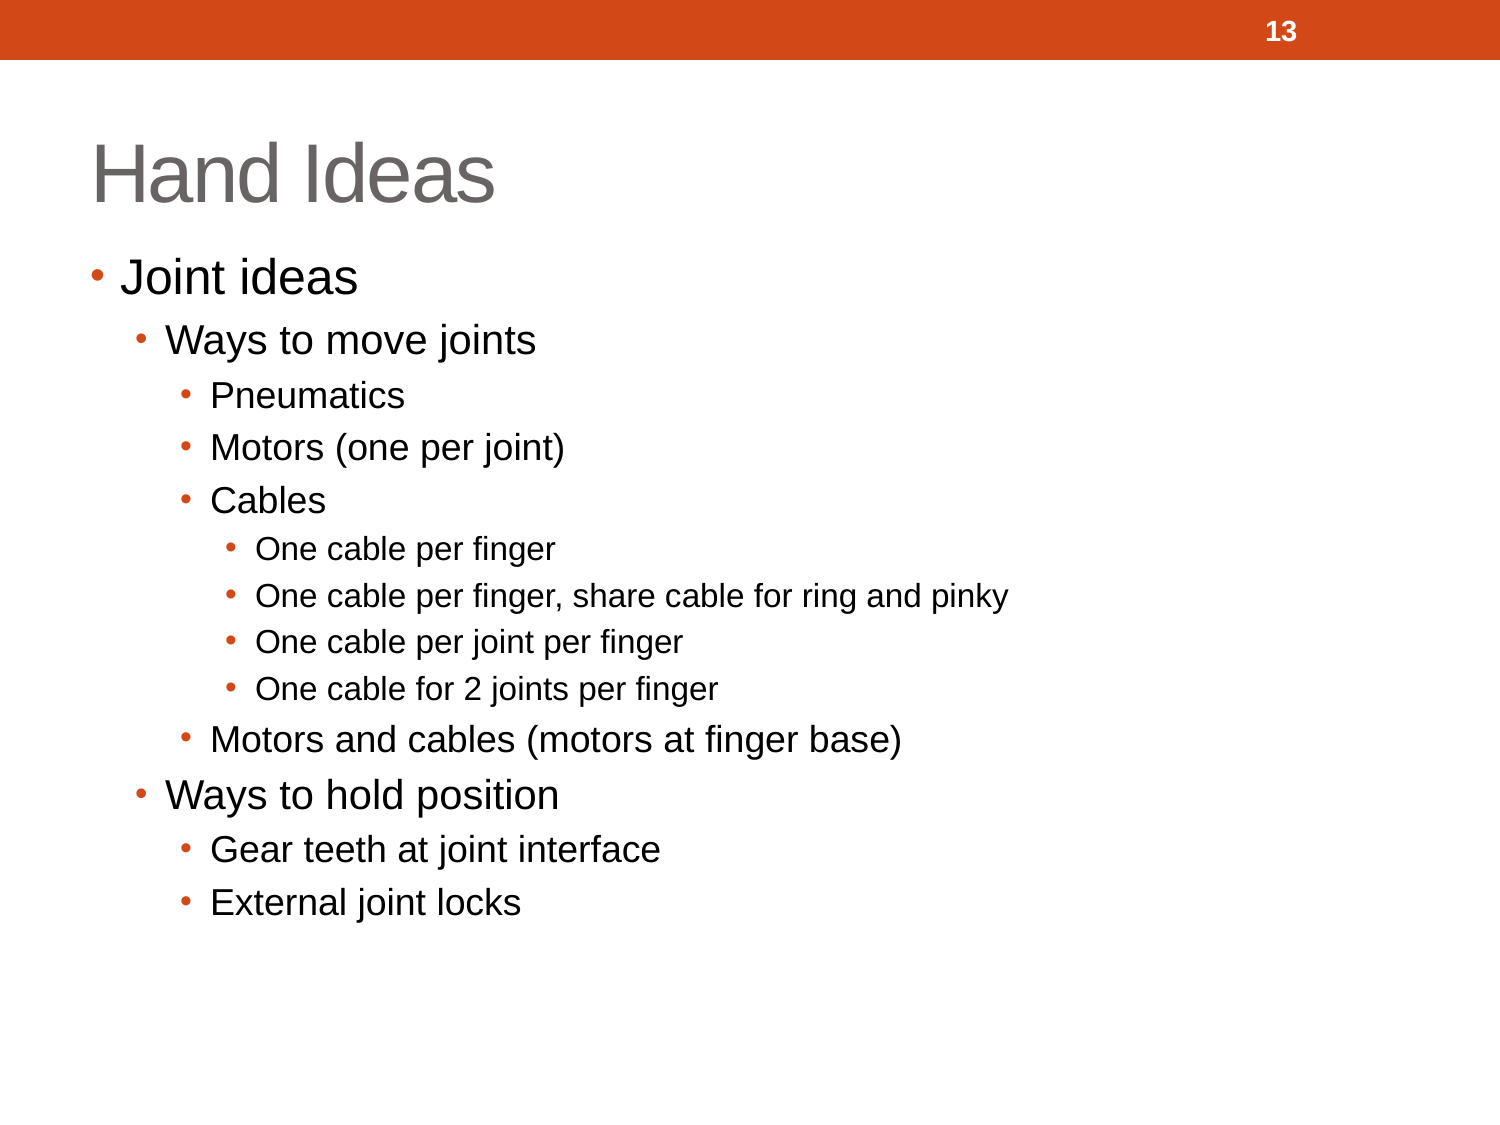

13
# Hand Ideas
Joint ideas
Ways to move joints
Pneumatics
Motors (one per joint)
Cables
One cable per finger
One cable per finger, share cable for ring and pinky
One cable per joint per finger
One cable for 2 joints per finger
Motors and cables (motors at finger base)
Ways to hold position
Gear teeth at joint interface
External joint locks